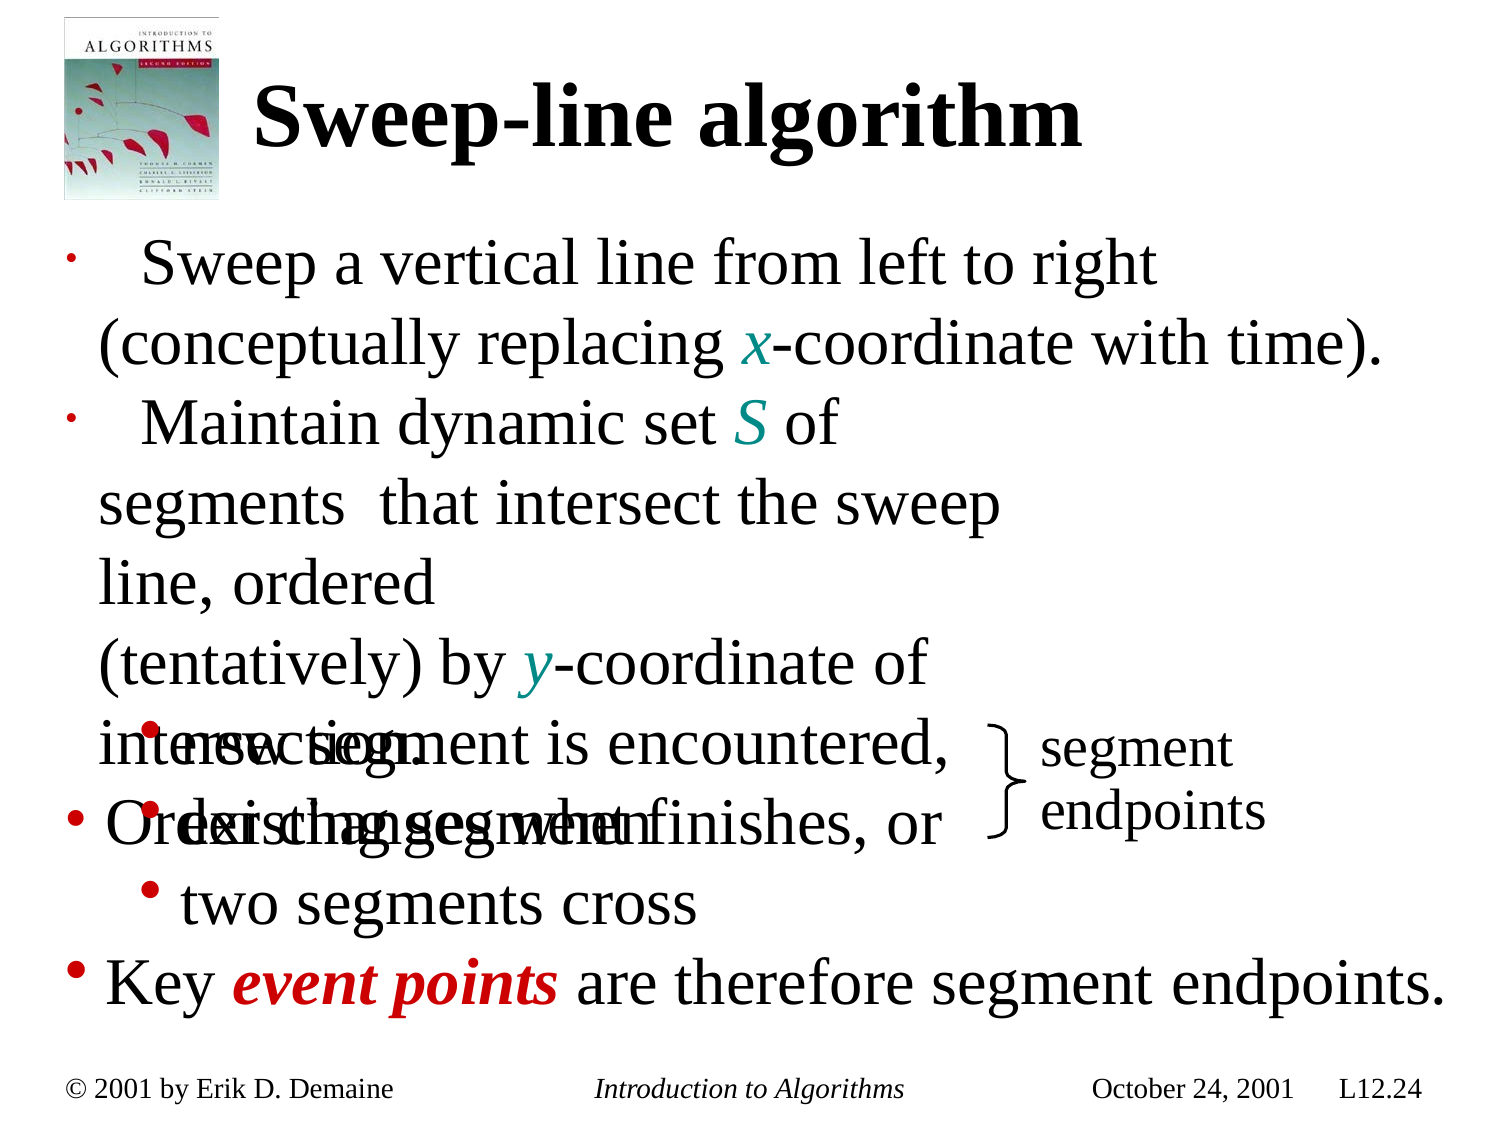

# Sweep-line algorithm
	Sweep a vertical line from left to right  (conceptually replacing x-coordinate with time).
	Maintain dynamic set S of segments  that intersect the sweep line, ordered
(tentatively) by y-coordinate of intersection.
Order changes when
new segment is encountered,
existing segment finishes, or
two segments cross
segment  endpoints

Key event points are therefore segment endpoints.
© 2001 by Erik D. Demaine
Introduction to Algorithms
October 24, 2001
L12.24